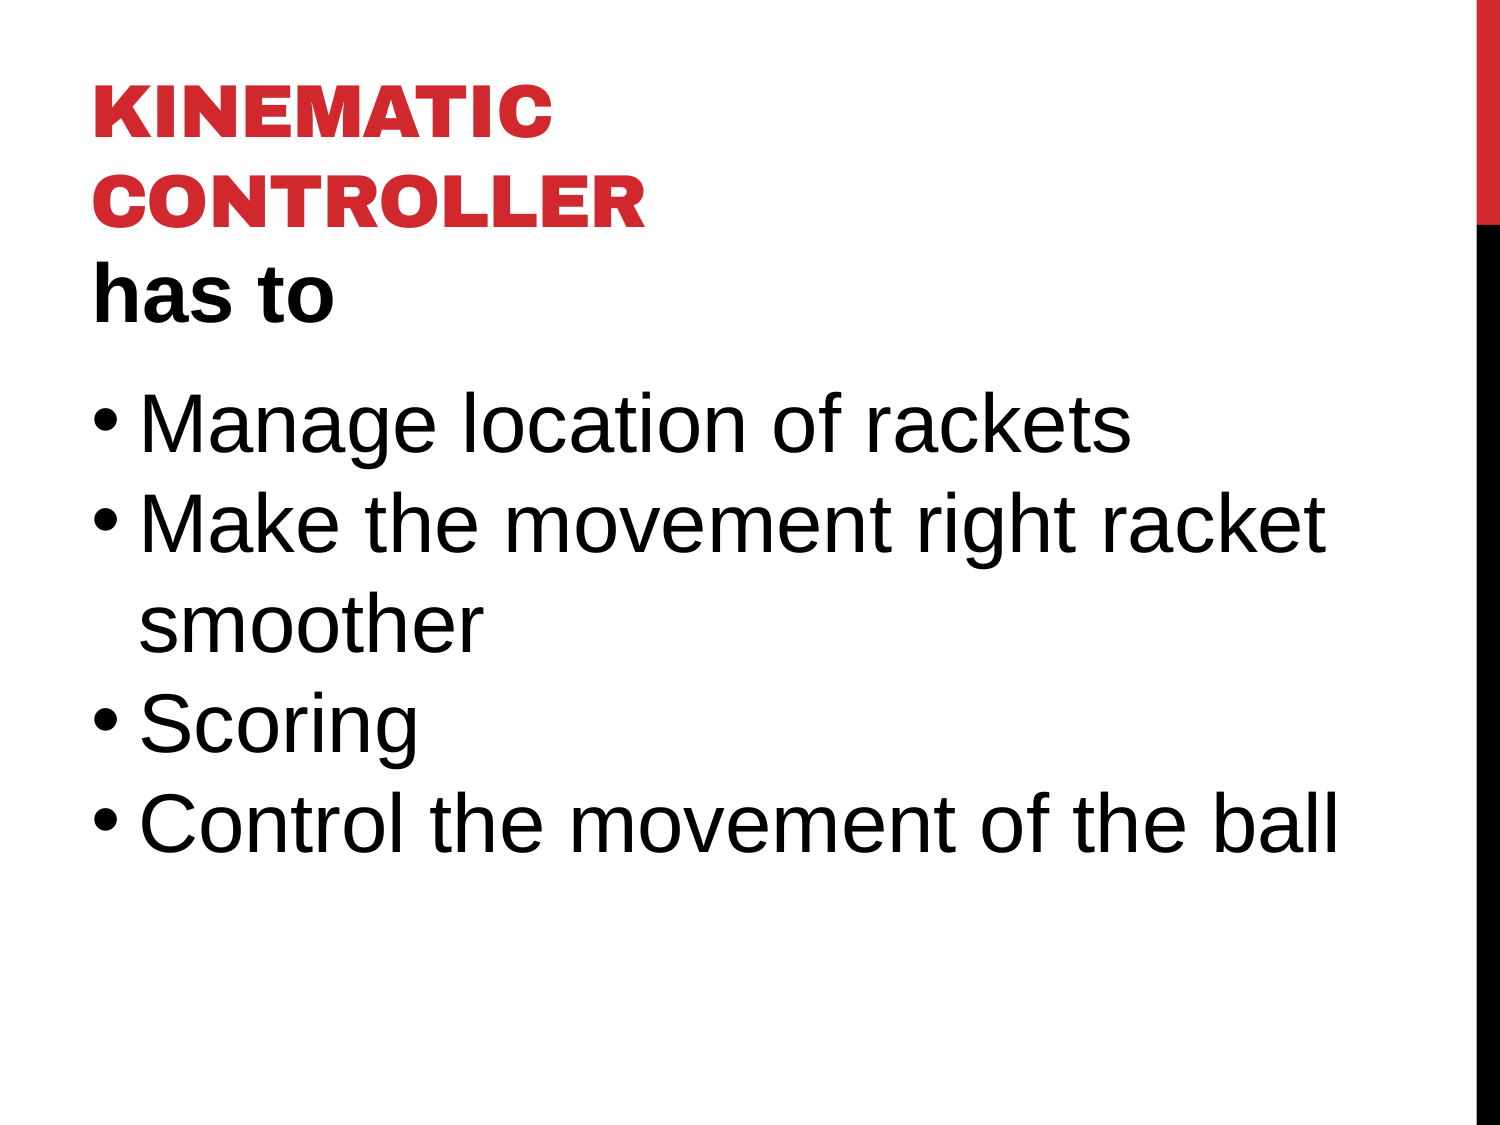

# Kinematic controller
has to
Manage location of rackets
Make the movement right racket smoother
Scoring
Control the movement of the ball